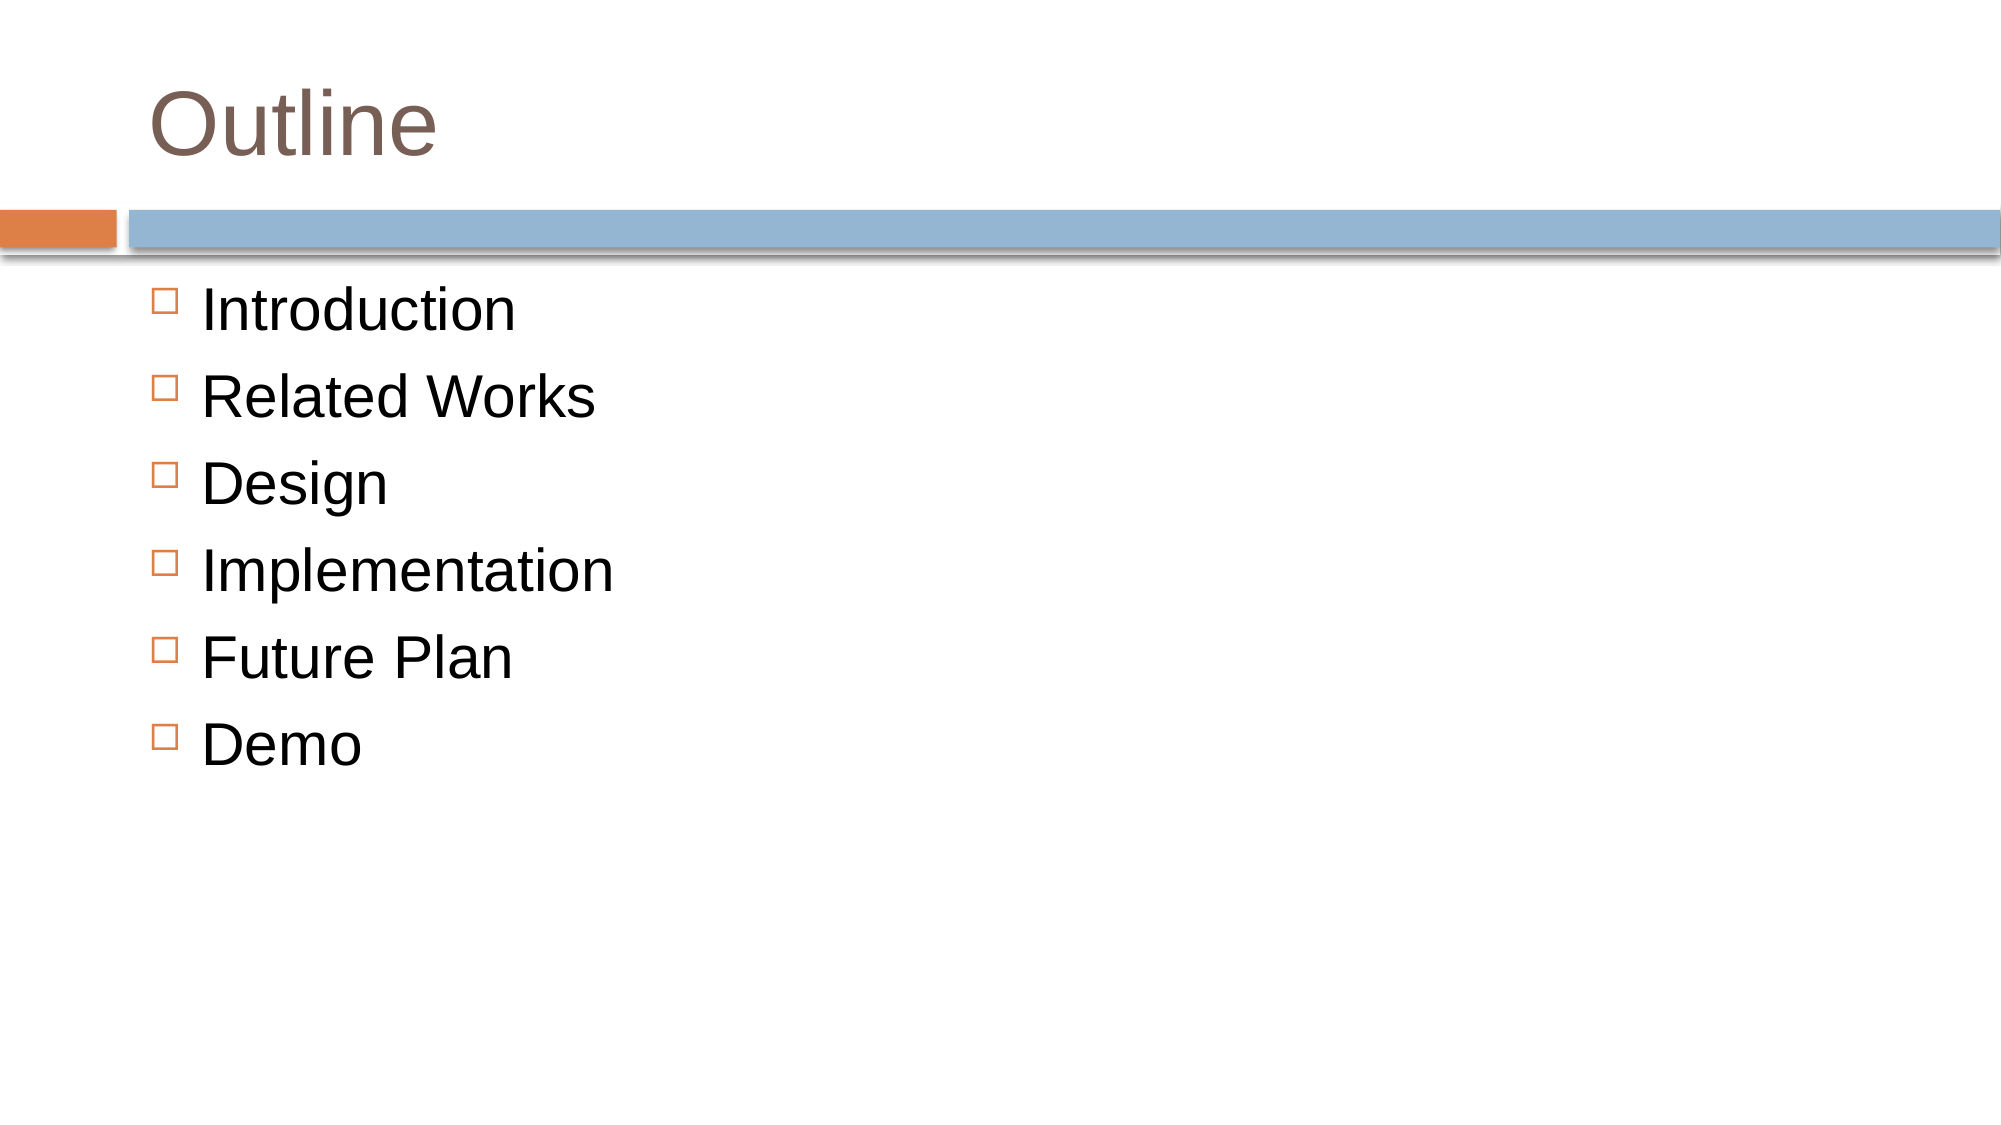

# Outline
Introduction
Related Works
Design
Implementation
Future Plan
Demo